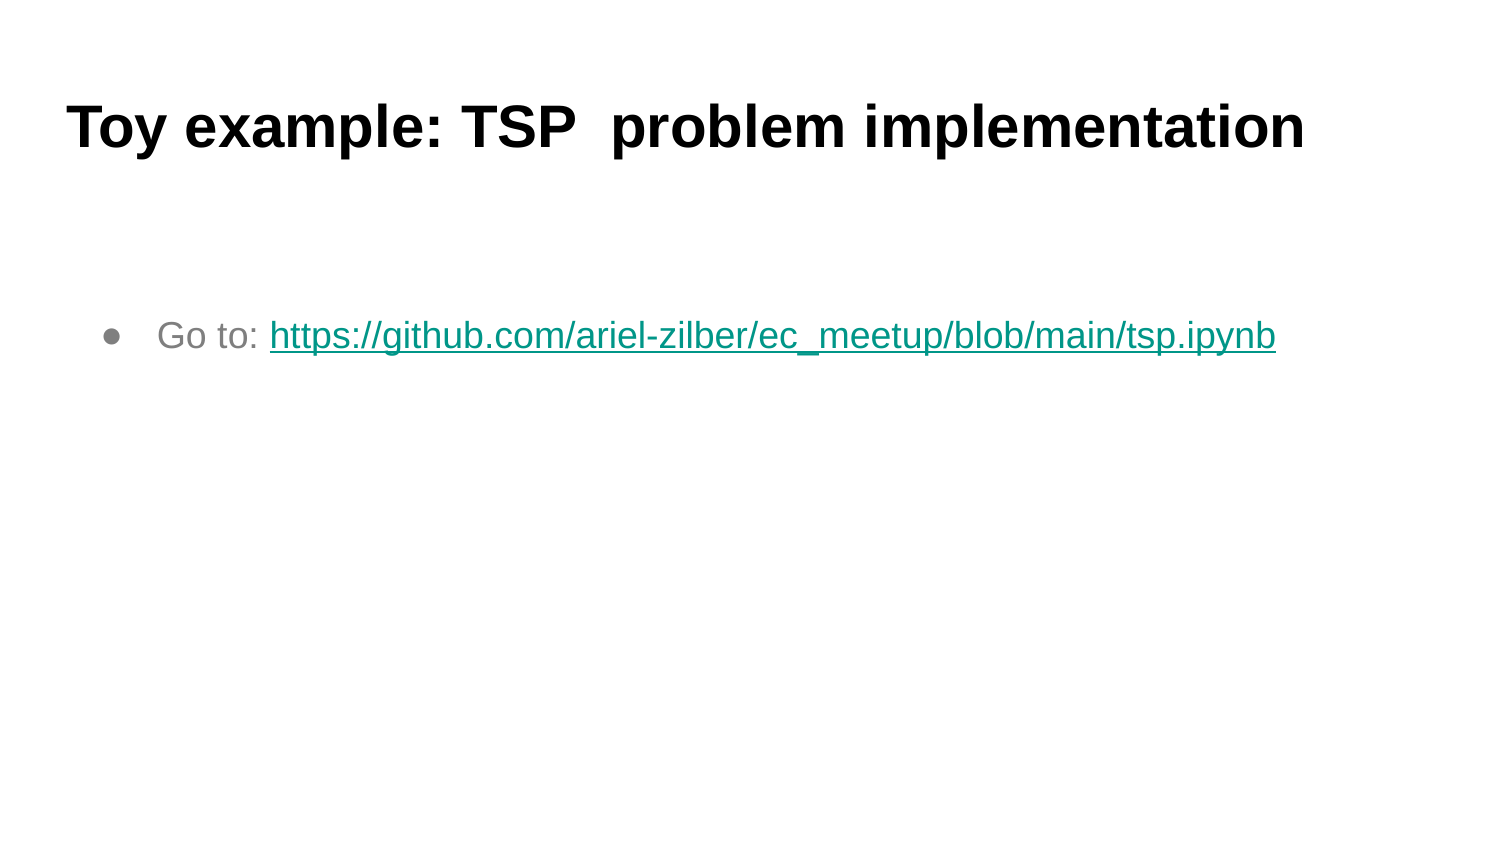

# Toy example: TSP  problem implementation
Go to: https://github.com/ariel-zilber/ec_meetup/blob/main/tsp.ipynb